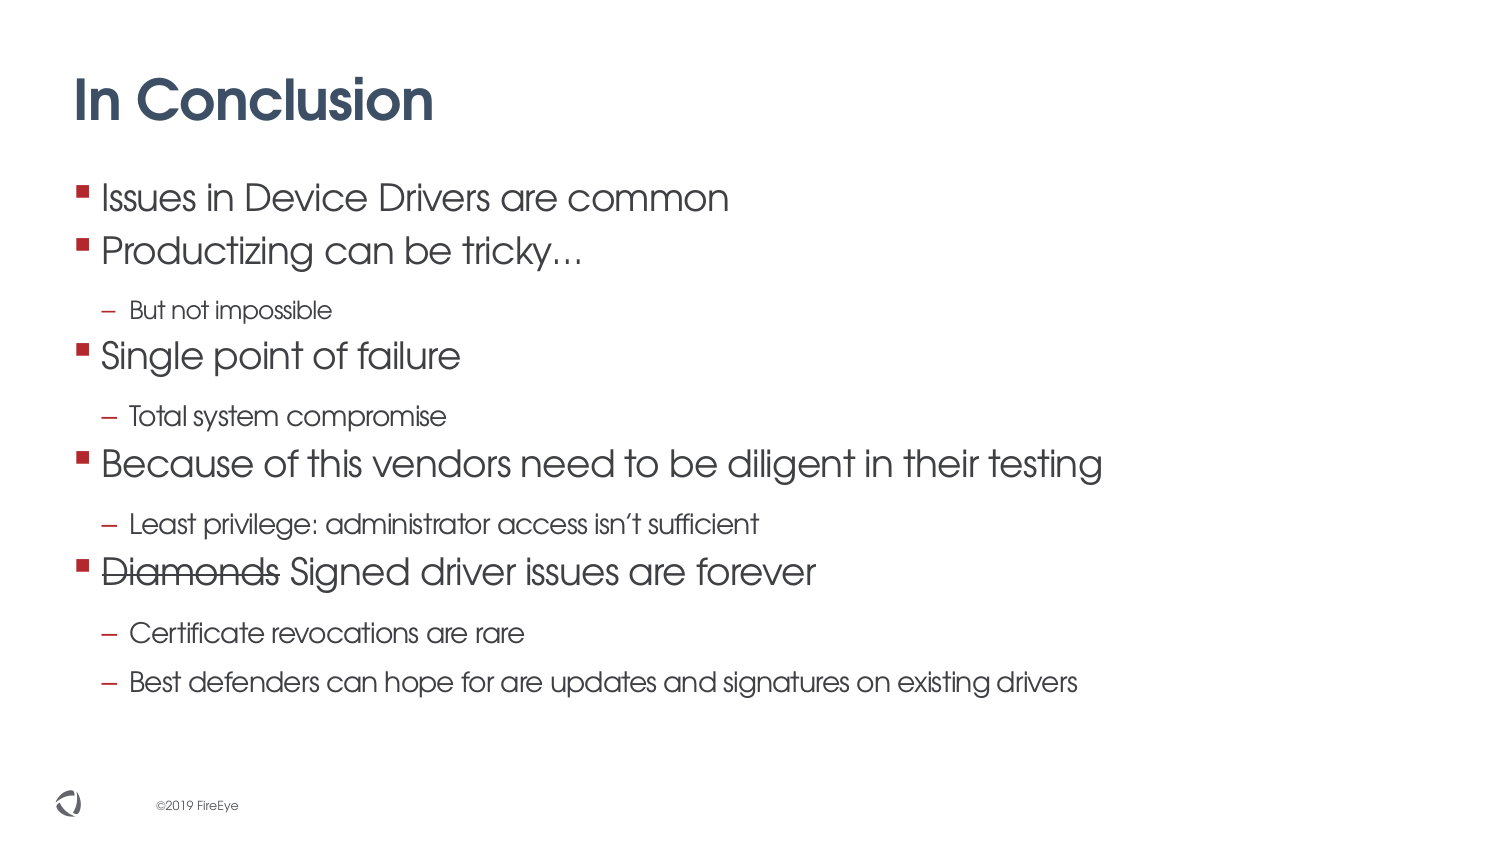

# In Conclusion
Issues in Device Drivers are common
Productizing can be tricky…
But not impossible
Single point of failure
Total system compromise
Because of this vendors need to be diligent in their testing
Least privilege: administrator access isn’t sufficient
Diamonds Signed driver issues are forever
Certificate revocations are rare
Best defenders can hope for are updates and signatures on existing drivers